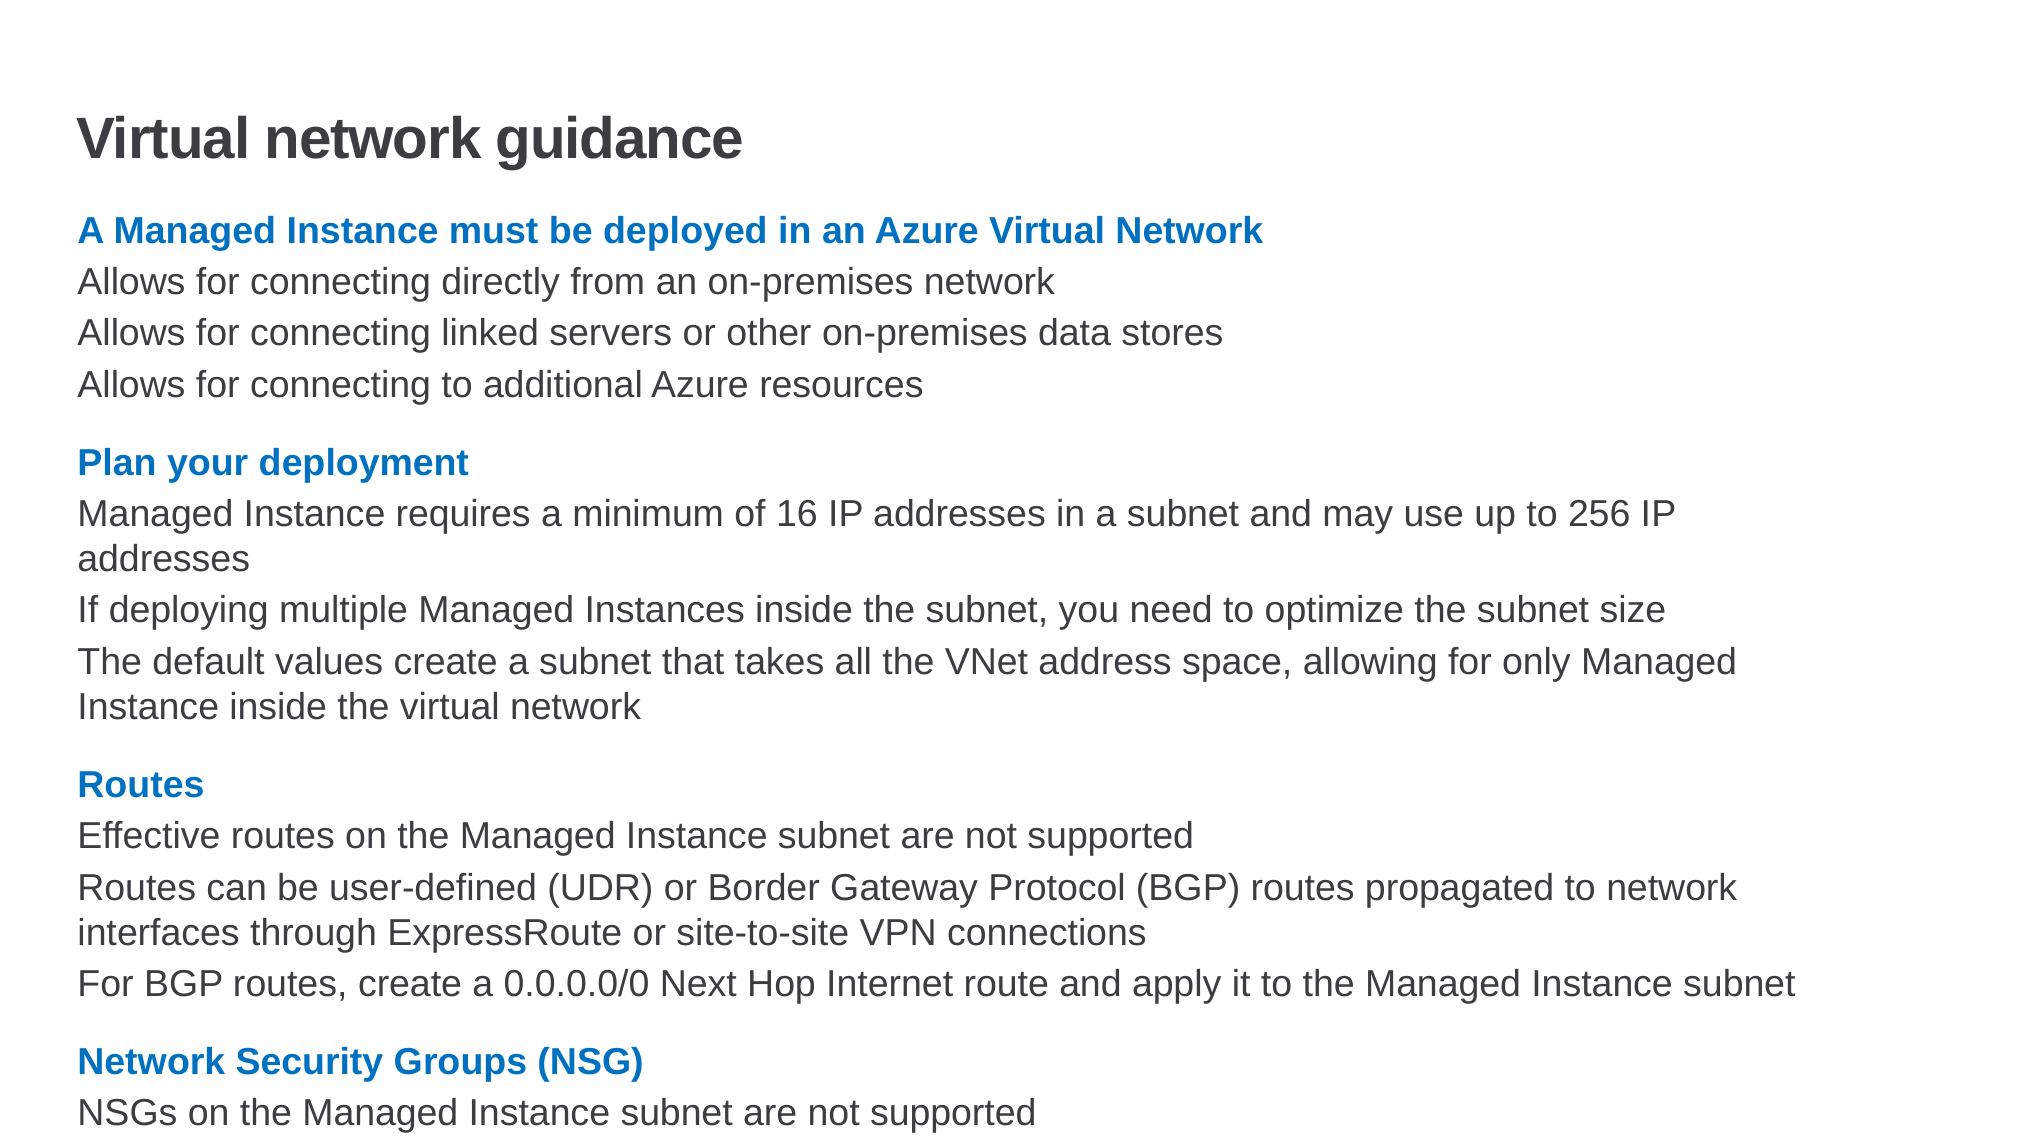

# Virtual network guidance
A Managed Instance must be deployed in an Azure Virtual Network
Allows for connecting directly from an on-premises network
Allows for connecting linked servers or other on-premises data stores
Allows for connecting to additional Azure resources
Plan your deployment
Managed Instance requires a minimum of 16 IP addresses in a subnet and may use up to 256 IP addresses
If deploying multiple Managed Instances inside the subnet, you need to optimize the subnet size
The default values create a subnet that takes all the VNet address space, allowing for only Managed Instance inside the virtual network
Routes
Effective routes on the Managed Instance subnet are not supported
Routes can be user-defined (UDR) or Border Gateway Protocol (BGP) routes propagated to network interfaces through ExpressRoute or site-to-site VPN connections
For BGP routes, create a 0.0.0.0/0 Next Hop Internet route and apply it to the Managed Instance subnet
Network Security Groups (NSG)
NSGs on the Managed Instance subnet are not supported